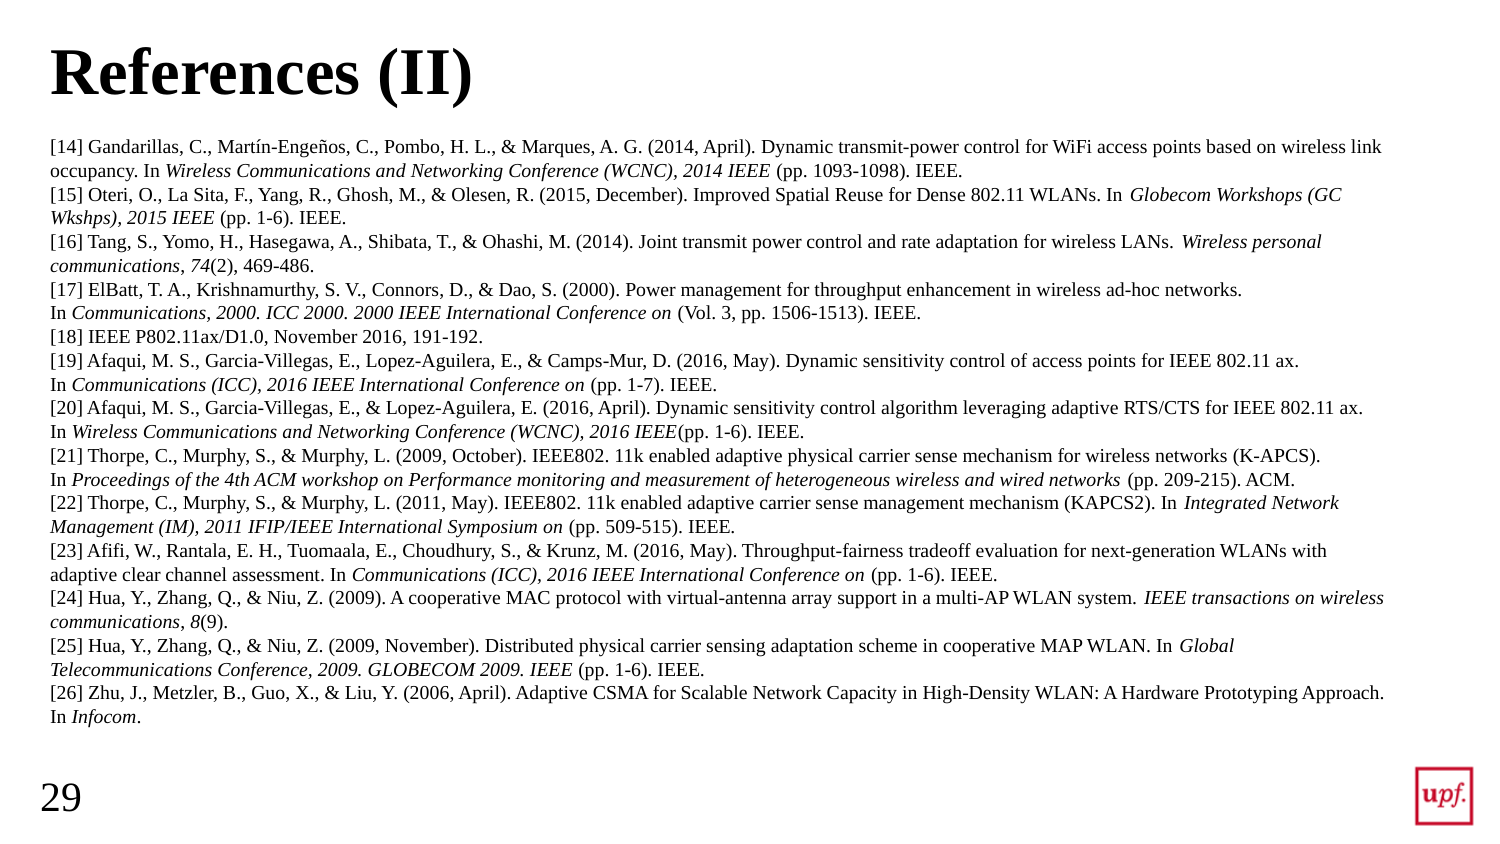

# References (II)
[14] Gandarillas, C., Martín-Engeños, C., Pombo, H. L., & Marques, A. G. (2014, April). Dynamic transmit-power control for WiFi access points based on wireless link occupancy. In Wireless Communications and Networking Conference (WCNC), 2014 IEEE (pp. 1093-1098). IEEE.
[15] Oteri, O., La Sita, F., Yang, R., Ghosh, M., & Olesen, R. (2015, December). Improved Spatial Reuse for Dense 802.11 WLANs. In Globecom Workshops (GC Wkshps), 2015 IEEE (pp. 1-6). IEEE.
[16] Tang, S., Yomo, H., Hasegawa, A., Shibata, T., & Ohashi, M. (2014). Joint transmit power control and rate adaptation for wireless LANs. Wireless personal communications, 74(2), 469-486.
[17] ElBatt, T. A., Krishnamurthy, S. V., Connors, D., & Dao, S. (2000). Power management for throughput enhancement in wireless ad-hoc networks. In Communications, 2000. ICC 2000. 2000 IEEE International Conference on (Vol. 3, pp. 1506-1513). IEEE.
[18] IEEE P802.11ax/D1.0, November 2016, 191-192.
[19] Afaqui, M. S., Garcia-Villegas, E., Lopez-Aguilera, E., & Camps-Mur, D. (2016, May). Dynamic sensitivity control of access points for IEEE 802.11 ax. In Communications (ICC), 2016 IEEE International Conference on (pp. 1-7). IEEE.
[20] Afaqui, M. S., Garcia-Villegas, E., & Lopez-Aguilera, E. (2016, April). Dynamic sensitivity control algorithm leveraging adaptive RTS/CTS for IEEE 802.11 ax. In Wireless Communications and Networking Conference (WCNC), 2016 IEEE(pp. 1-6). IEEE.
[21] Thorpe, C., Murphy, S., & Murphy, L. (2009, October). IEEE802. 11k enabled adaptive physical carrier sense mechanism for wireless networks (K-APCS). In Proceedings of the 4th ACM workshop on Performance monitoring and measurement of heterogeneous wireless and wired networks (pp. 209-215). ACM.
[22] Thorpe, C., Murphy, S., & Murphy, L. (2011, May). IEEE802. 11k enabled adaptive carrier sense management mechanism (KAPCS2). In Integrated Network Management (IM), 2011 IFIP/IEEE International Symposium on (pp. 509-515). IEEE.
[23] Afifi, W., Rantala, E. H., Tuomaala, E., Choudhury, S., & Krunz, M. (2016, May). Throughput-fairness tradeoff evaluation for next-generation WLANs with adaptive clear channel assessment. In Communications (ICC), 2016 IEEE International Conference on (pp. 1-6). IEEE.
[24] Hua, Y., Zhang, Q., & Niu, Z. (2009). A cooperative MAC protocol with virtual-antenna array support in a multi-AP WLAN system. IEEE transactions on wireless communications, 8(9).
[25] Hua, Y., Zhang, Q., & Niu, Z. (2009, November). Distributed physical carrier sensing adaptation scheme in cooperative MAP WLAN. In Global Telecommunications Conference, 2009. GLOBECOM 2009. IEEE (pp. 1-6). IEEE.
[26] Zhu, J., Metzler, B., Guo, X., & Liu, Y. (2006, April). Adaptive CSMA for Scalable Network Capacity in High-Density WLAN: A Hardware Prototyping Approach. In Infocom.

29